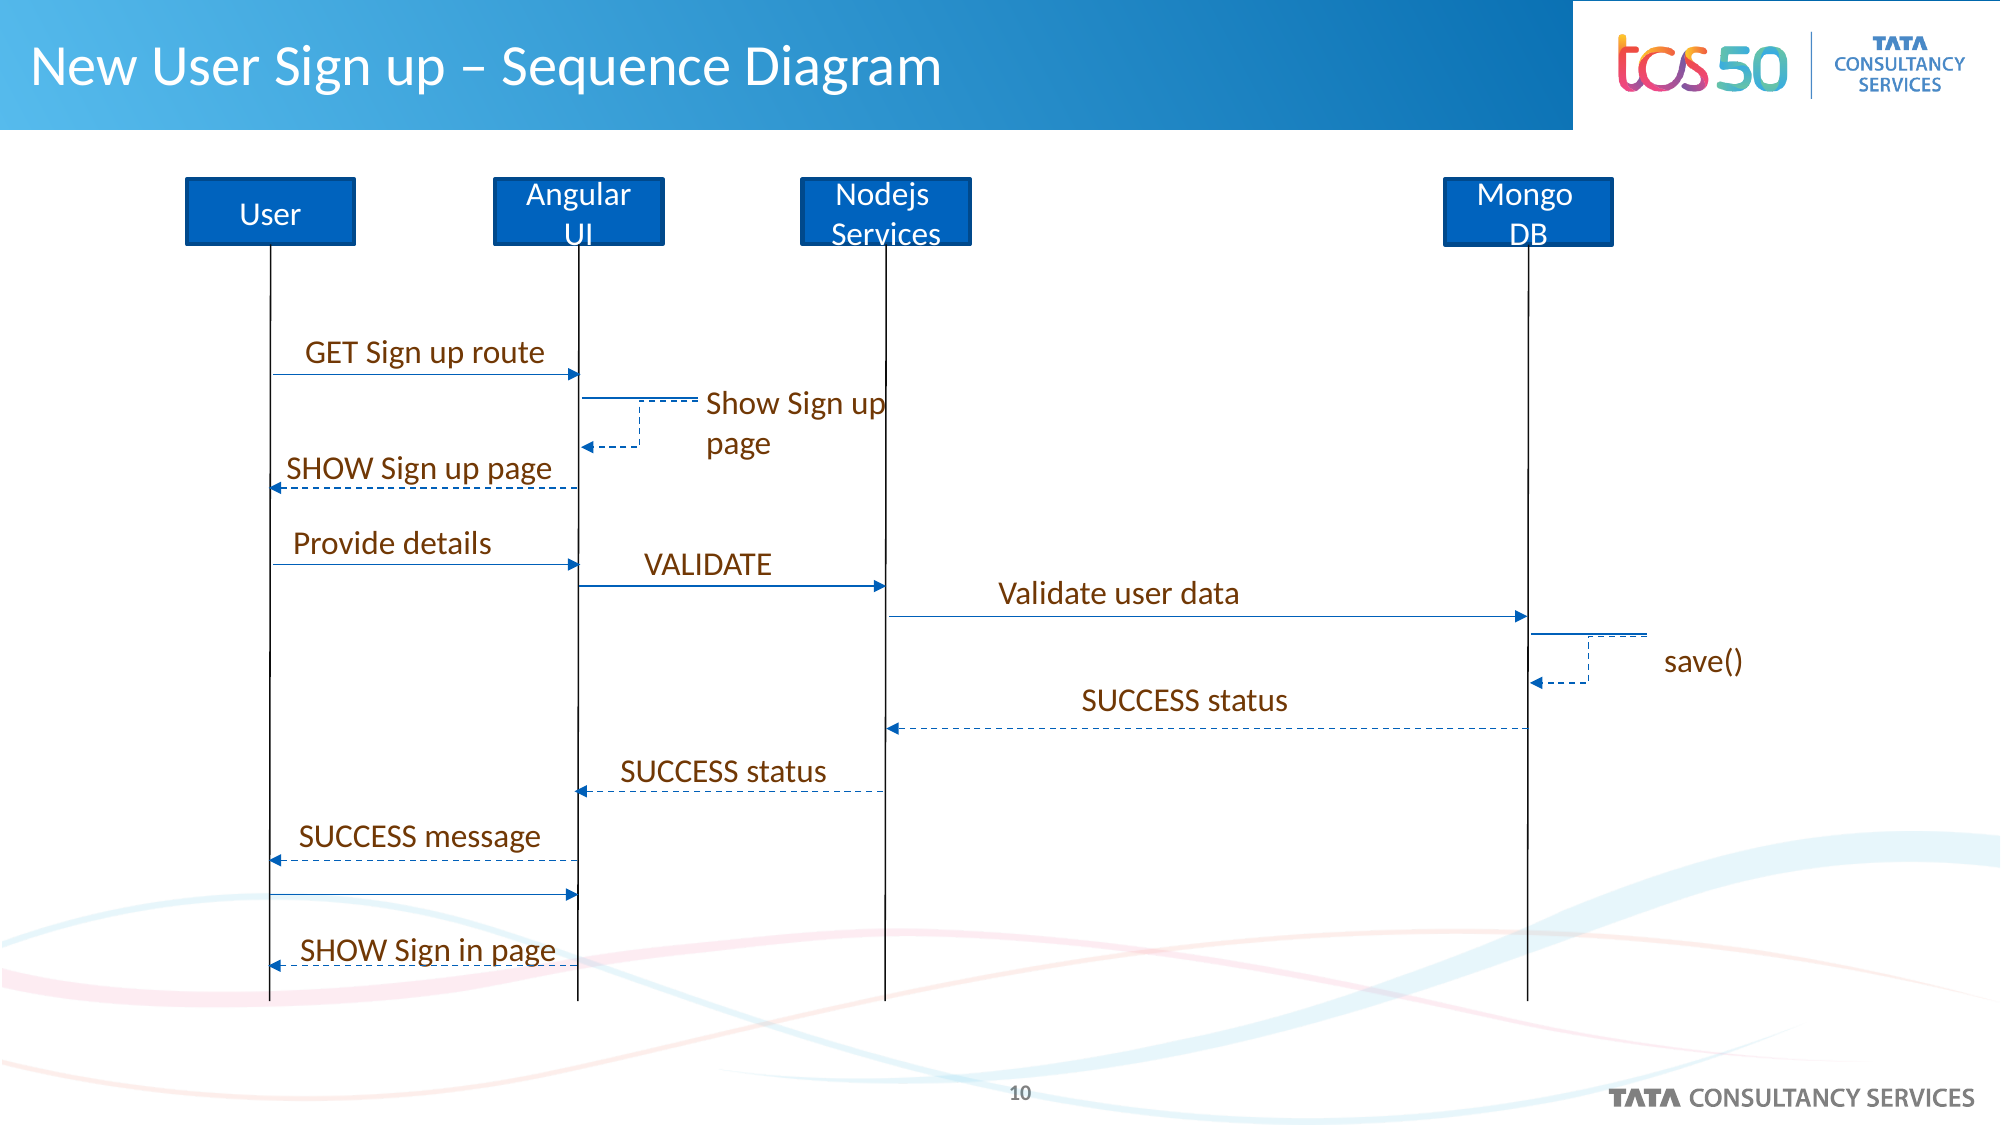

# New User Sign up – Sequence Diagram
User
Angular UI
Nodejs
Services
Mongo
DB
GET Sign up route
Show Sign up
page
SHOW Sign up page
Provide details
VALIDATE
Validate user data
save()
SUCCESS status
SUCCESS status
SUCCESS message
SHOW Sign in page